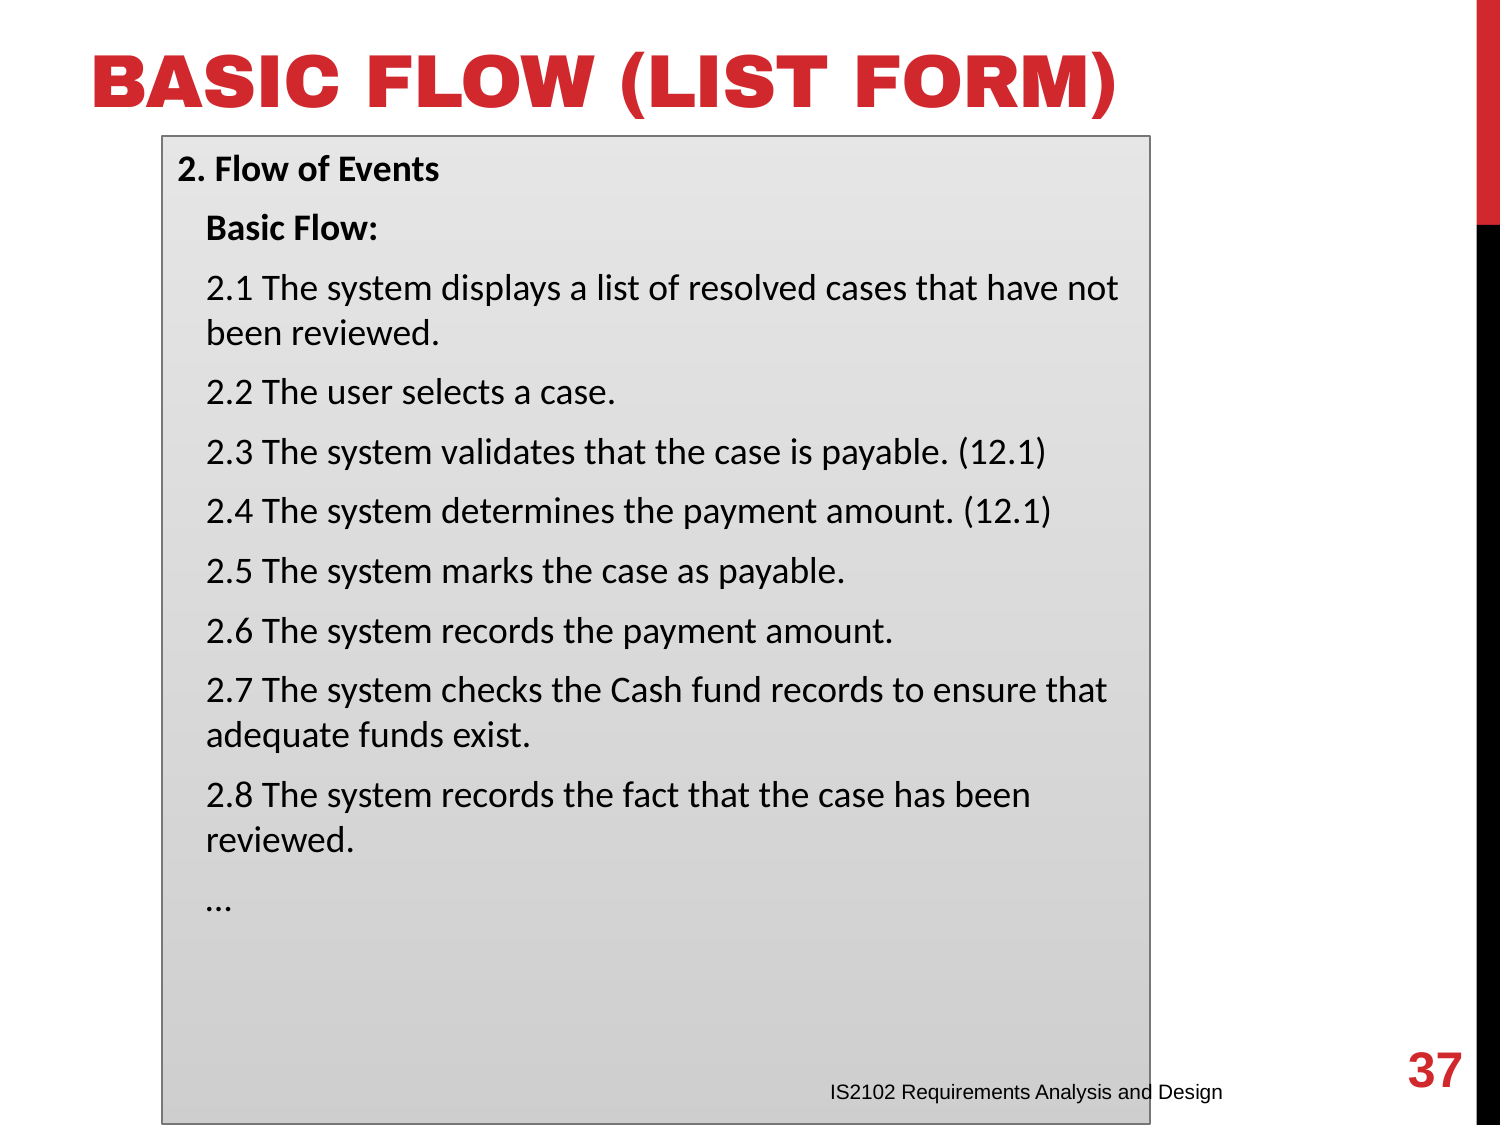

Basic Flow (List form)
2. Flow of Events
Basic Flow:
2.1 The system displays a list of resolved cases that have not been reviewed.
2.2 The user selects a case.
2.3 The system validates that the case is payable. (12.1)
2.4 The system determines the payment amount. (12.1)
2.5 The system marks the case as payable.
2.6 The system records the payment amount.
2.7 The system checks the Cash fund records to ensure that adequate funds exist.
2.8 The system records the fact that the case has been reviewed.
…
37
IS2102 Requirements Analysis and Design